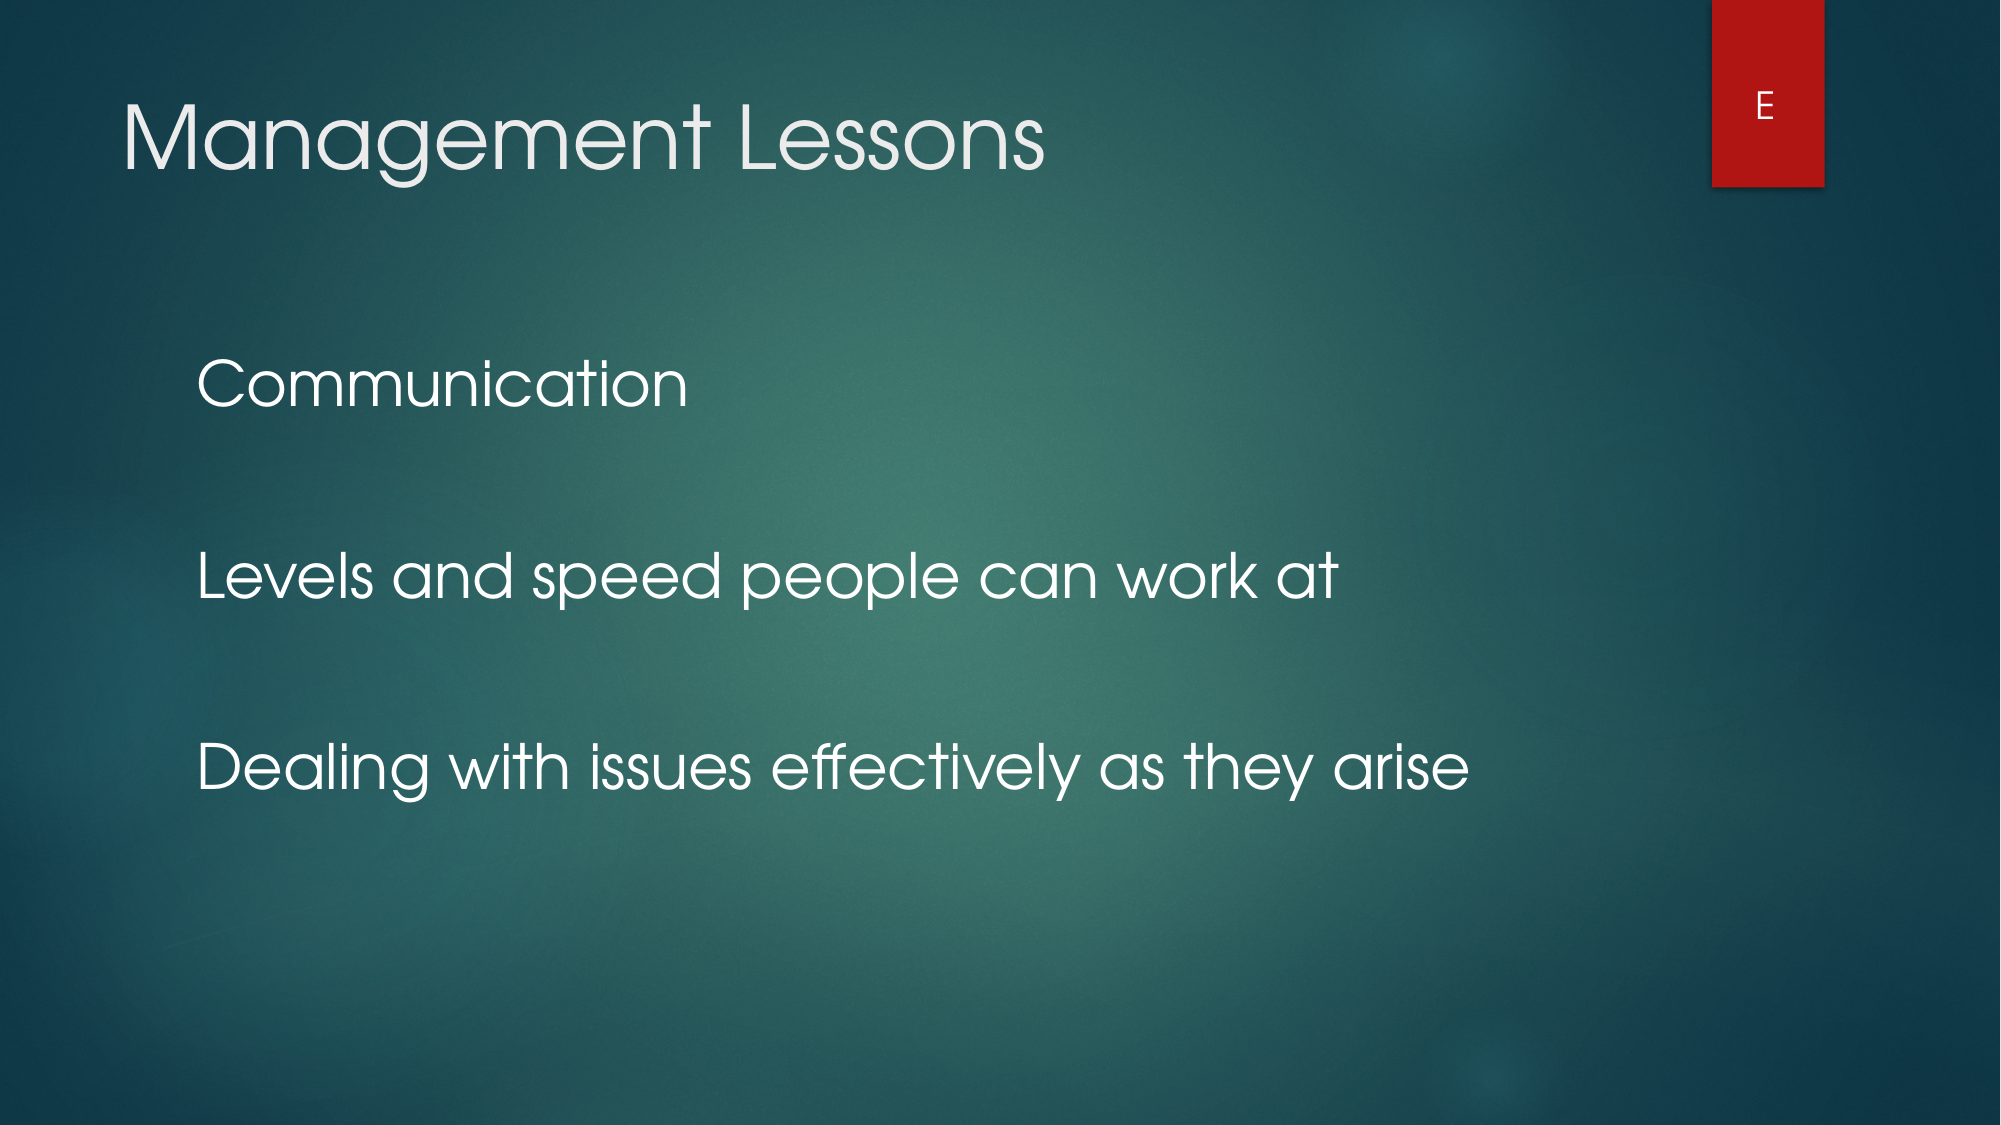

# Management Lessons
E
Communication

Levels and speed people can work at

Dealing with issues effectively as they arise